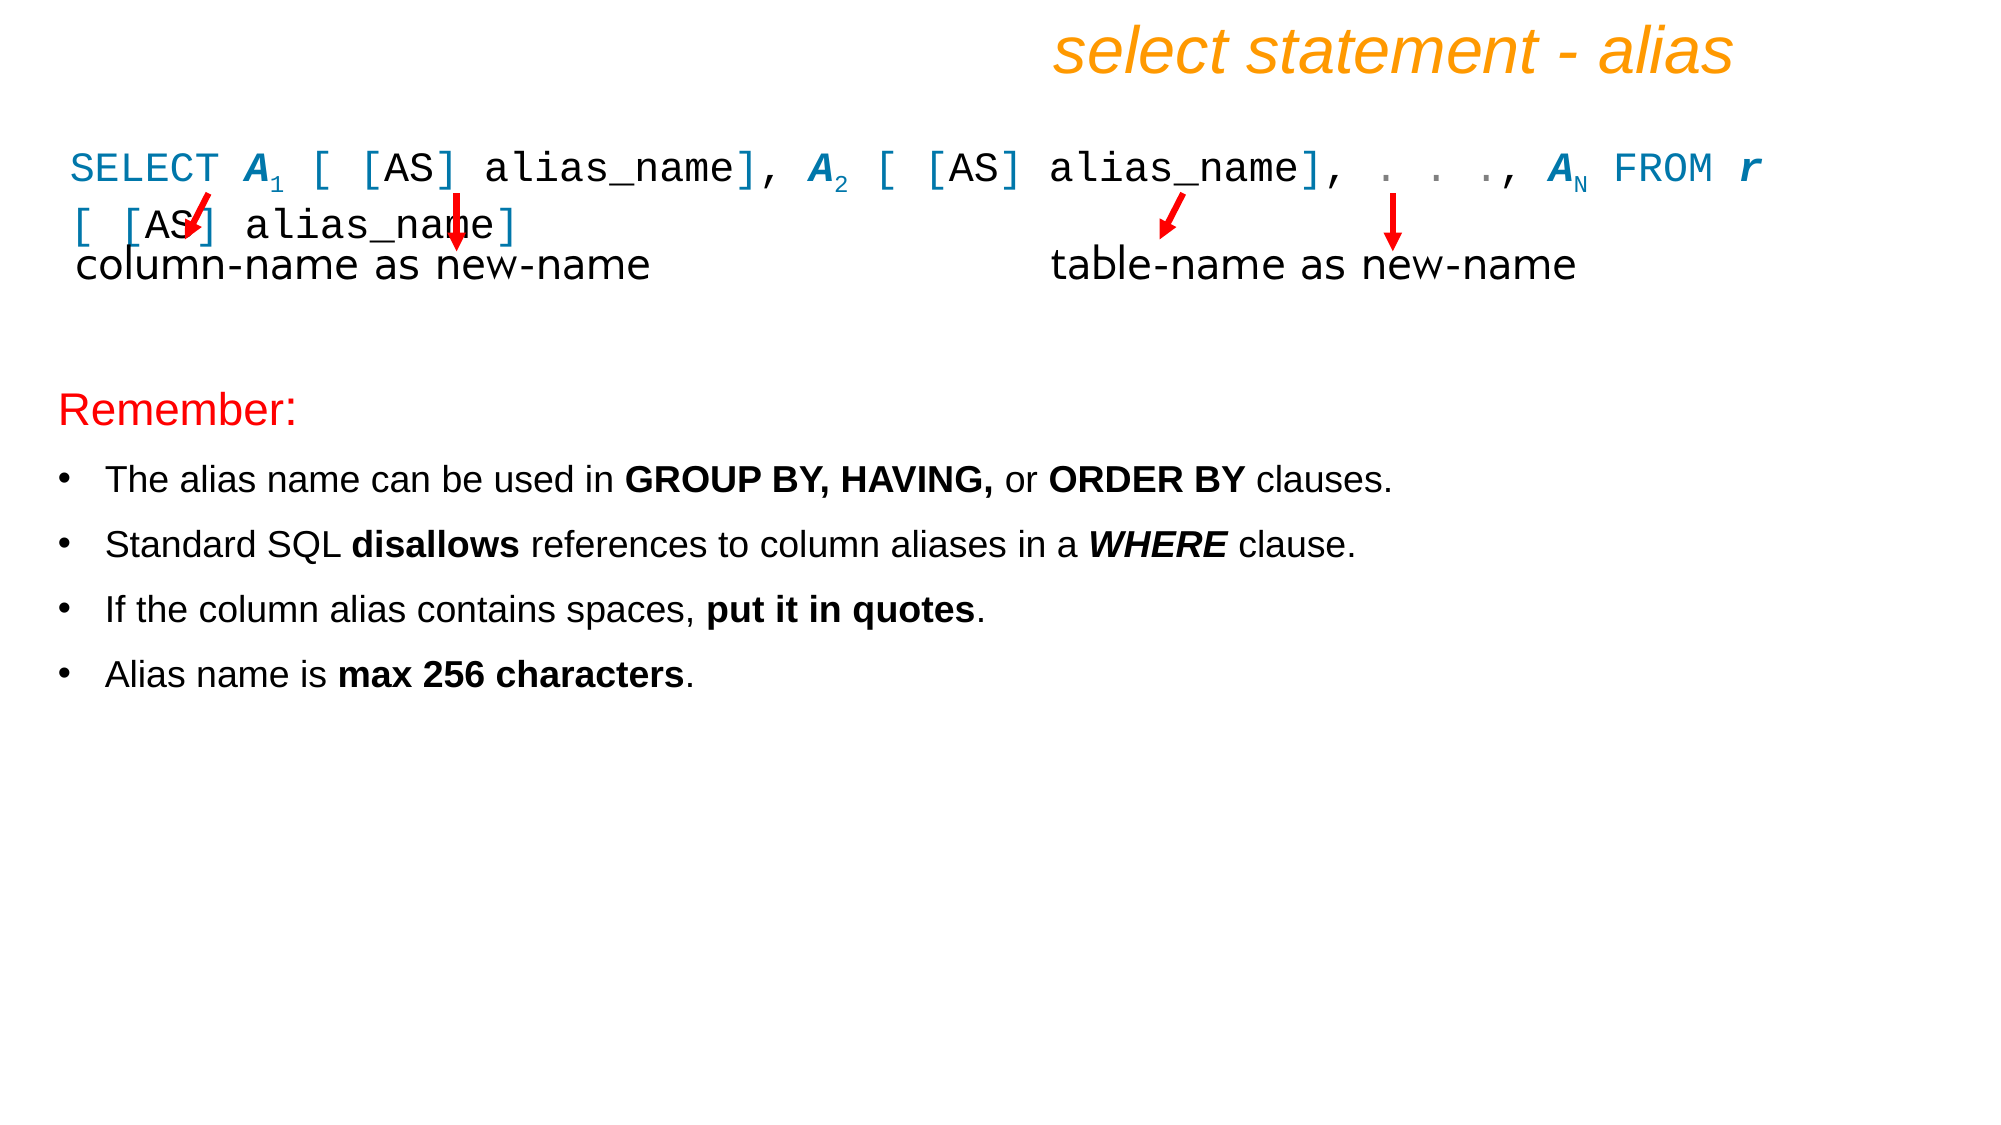

select statement - alias
SELECT A1 [ [AS] alias_name], A2 [ [AS] alias_name], . . ., AN FROM r [ [AS] alias_name]
column-name as new-name
table-name as new-name
Remember:

The alias name can be used in GROUP BY, HAVING, or ORDER BY clauses.

Standard SQL disallows references to column aliases in a WHERE clause.

If the column alias contains spaces, put it in quotes.

Alias name is max 256 characters.